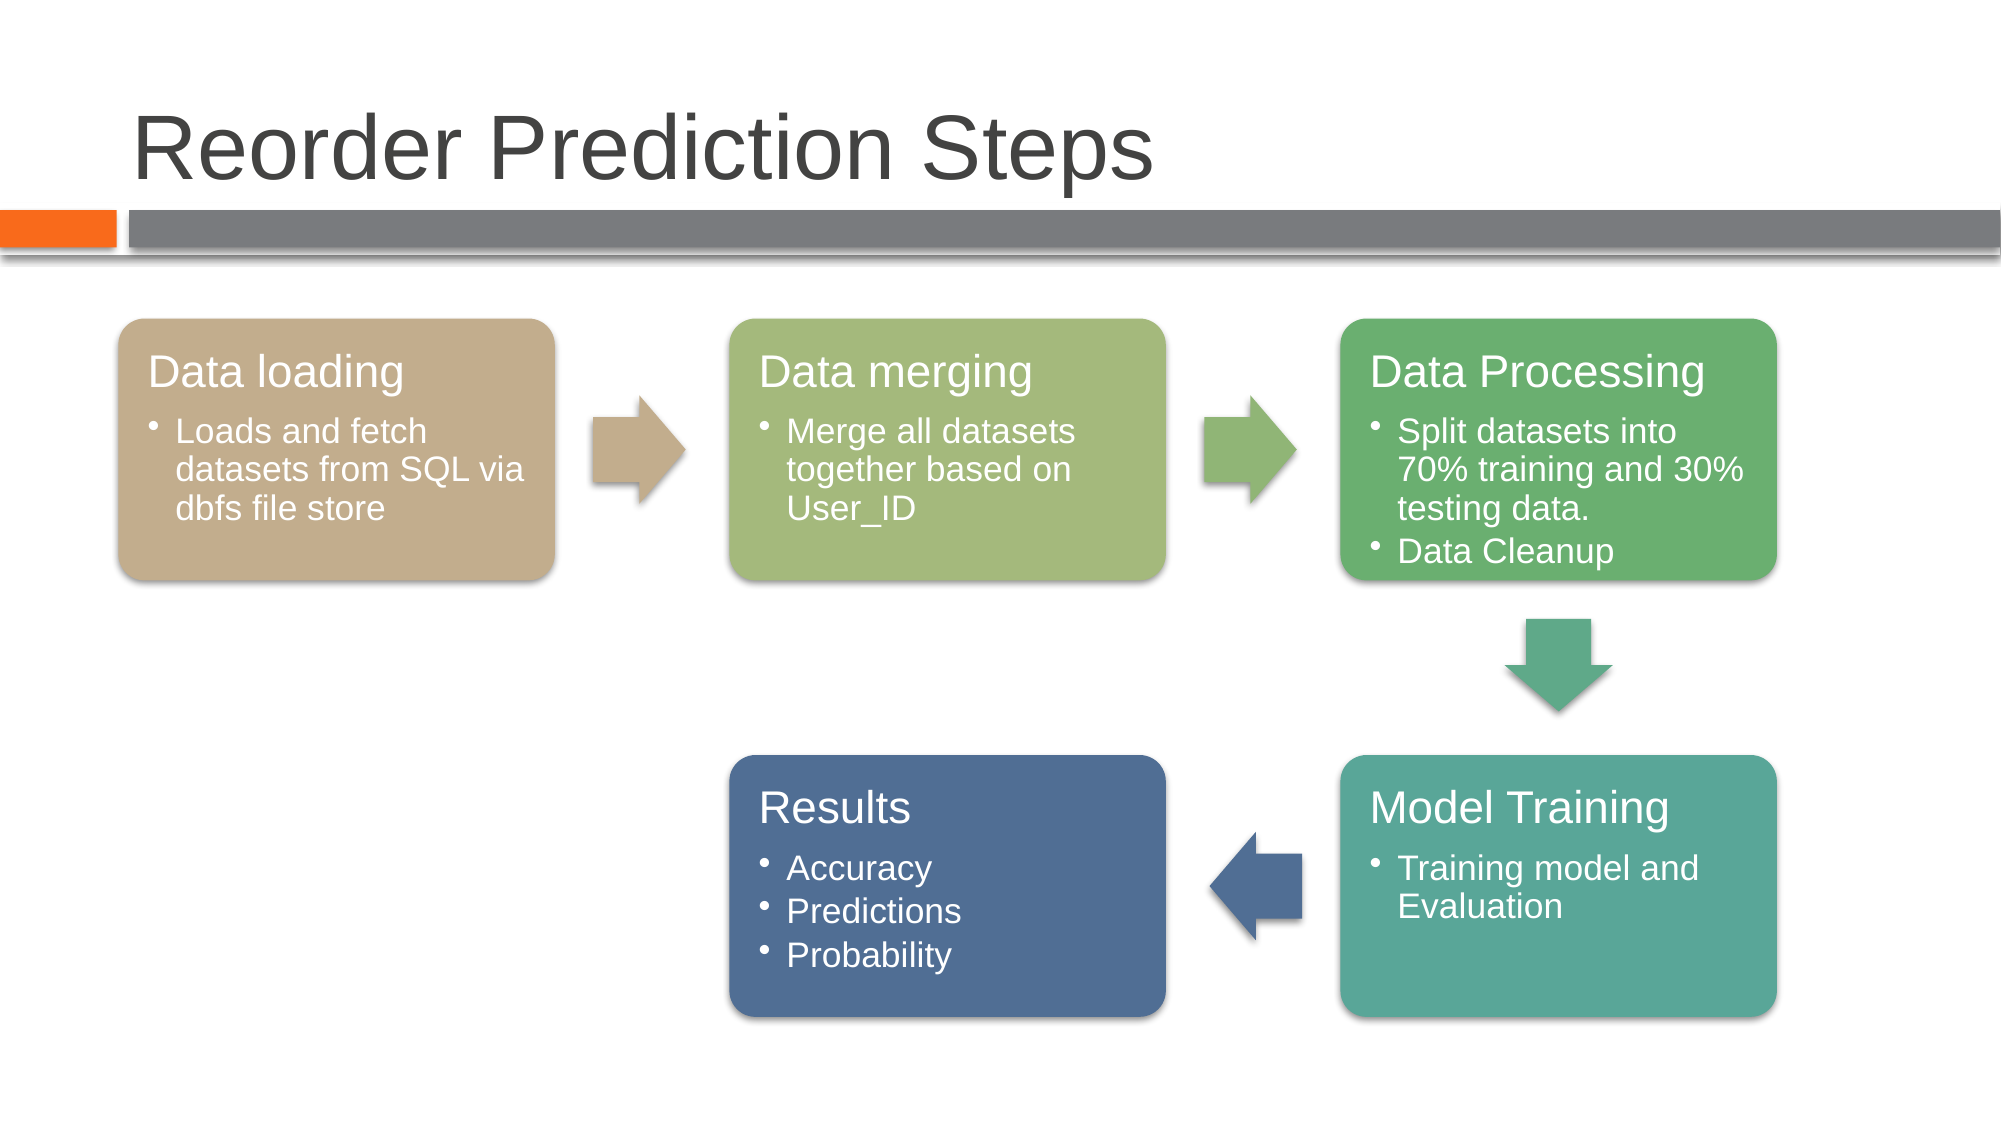

# Reorder Prediction Steps
Data loading
Loads and fetch datasets from SQL via dbfs file store

Data merging
Merge all datasets together based on User_ID

Data Processing
Split datasets into 70% training and 30% testing data.
Data Cleanup

Model Training
Training model and Evaluation

Results
Accuracy
Predictions
Probability